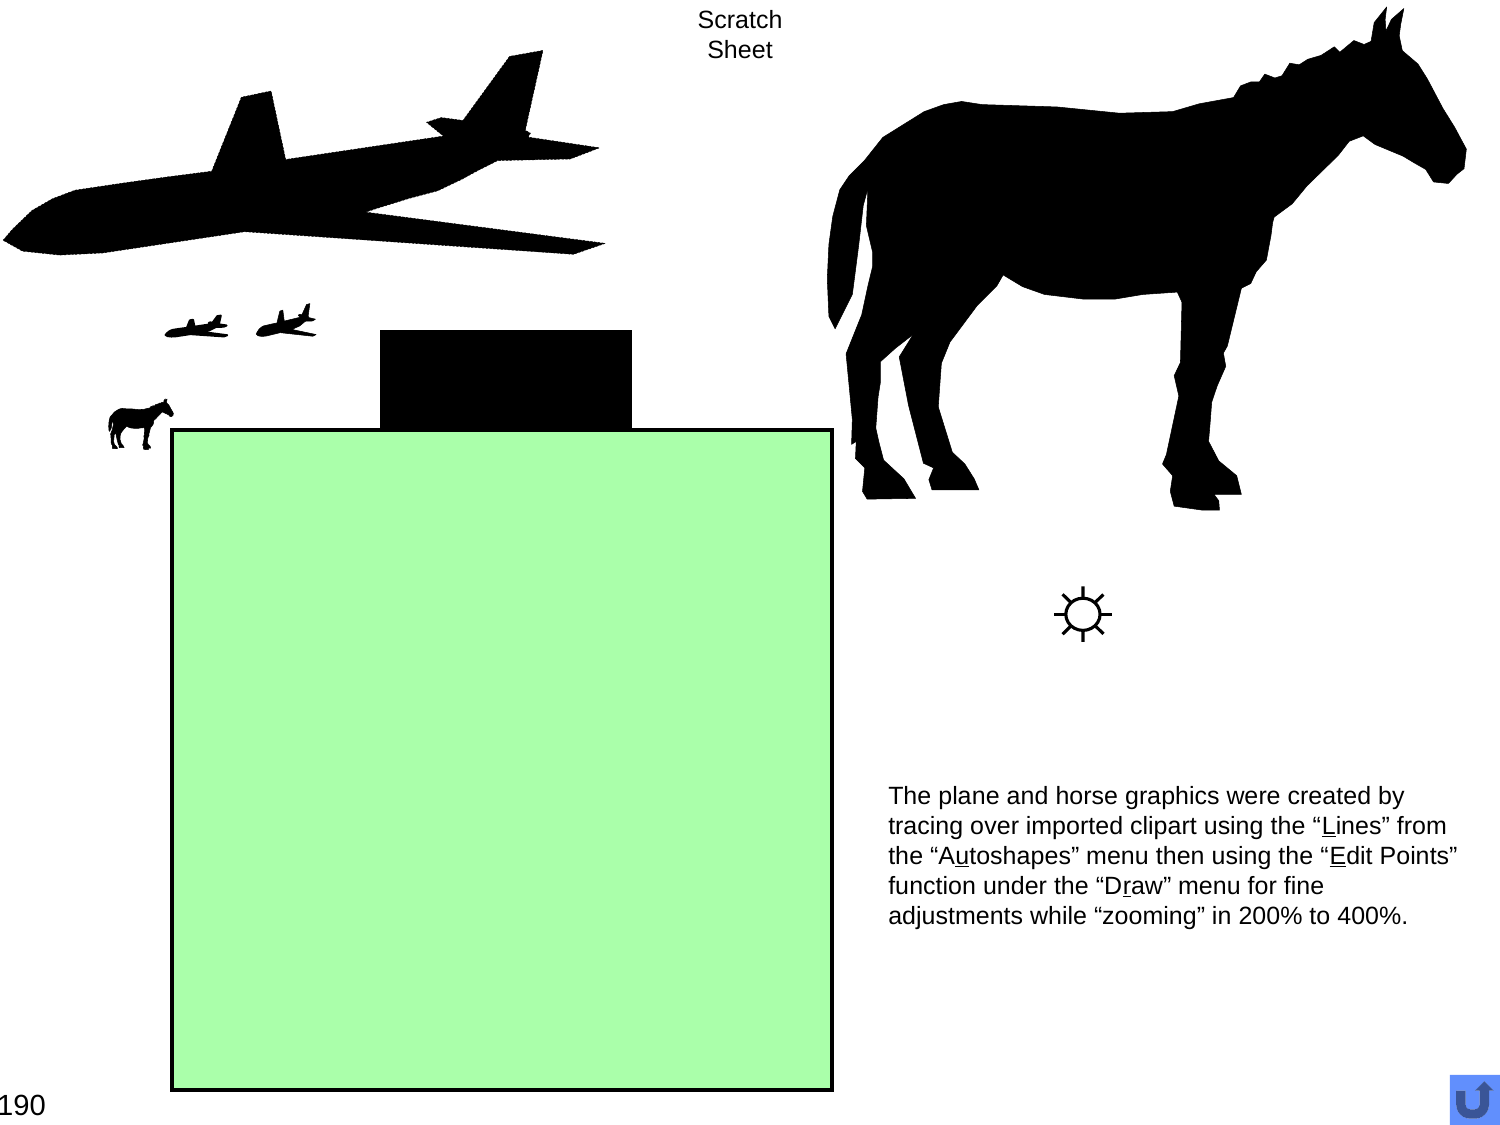

# Scratch Sheet

The plane and horse graphics were created by tracing over imported clipart using the “Lines” from the “Autoshapes” menu then using the “Edit Points” function under the “Draw” menu for fine adjustments while “zooming” in 200% to 400%.
190